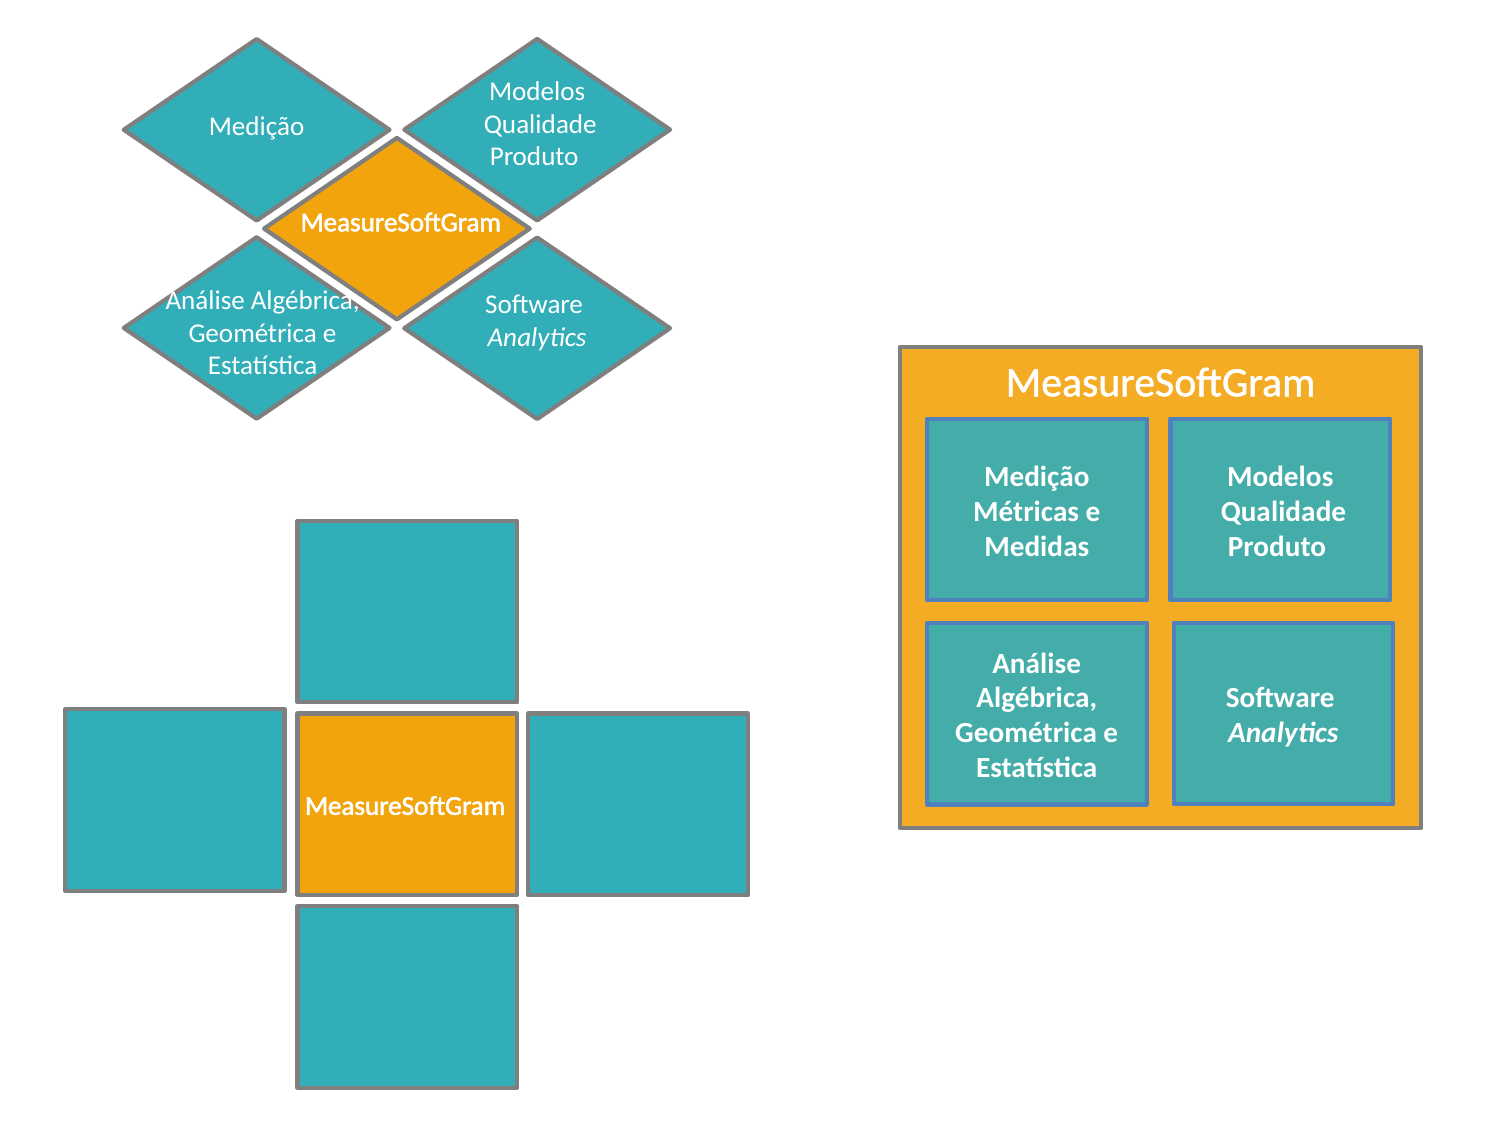

Modelos
 Qualidade
Produto
Medição

MeasureSoftGram

Análise Algébrica, Geométrica e Estatística
Software
Analytics
MeasureSoftGram
Medição Métricas e Medidas
Modelos
 Qualidade
Produto

Software
Analytics
Análise Algébrica, Geométrica e Estatística

MeasureSoftGram